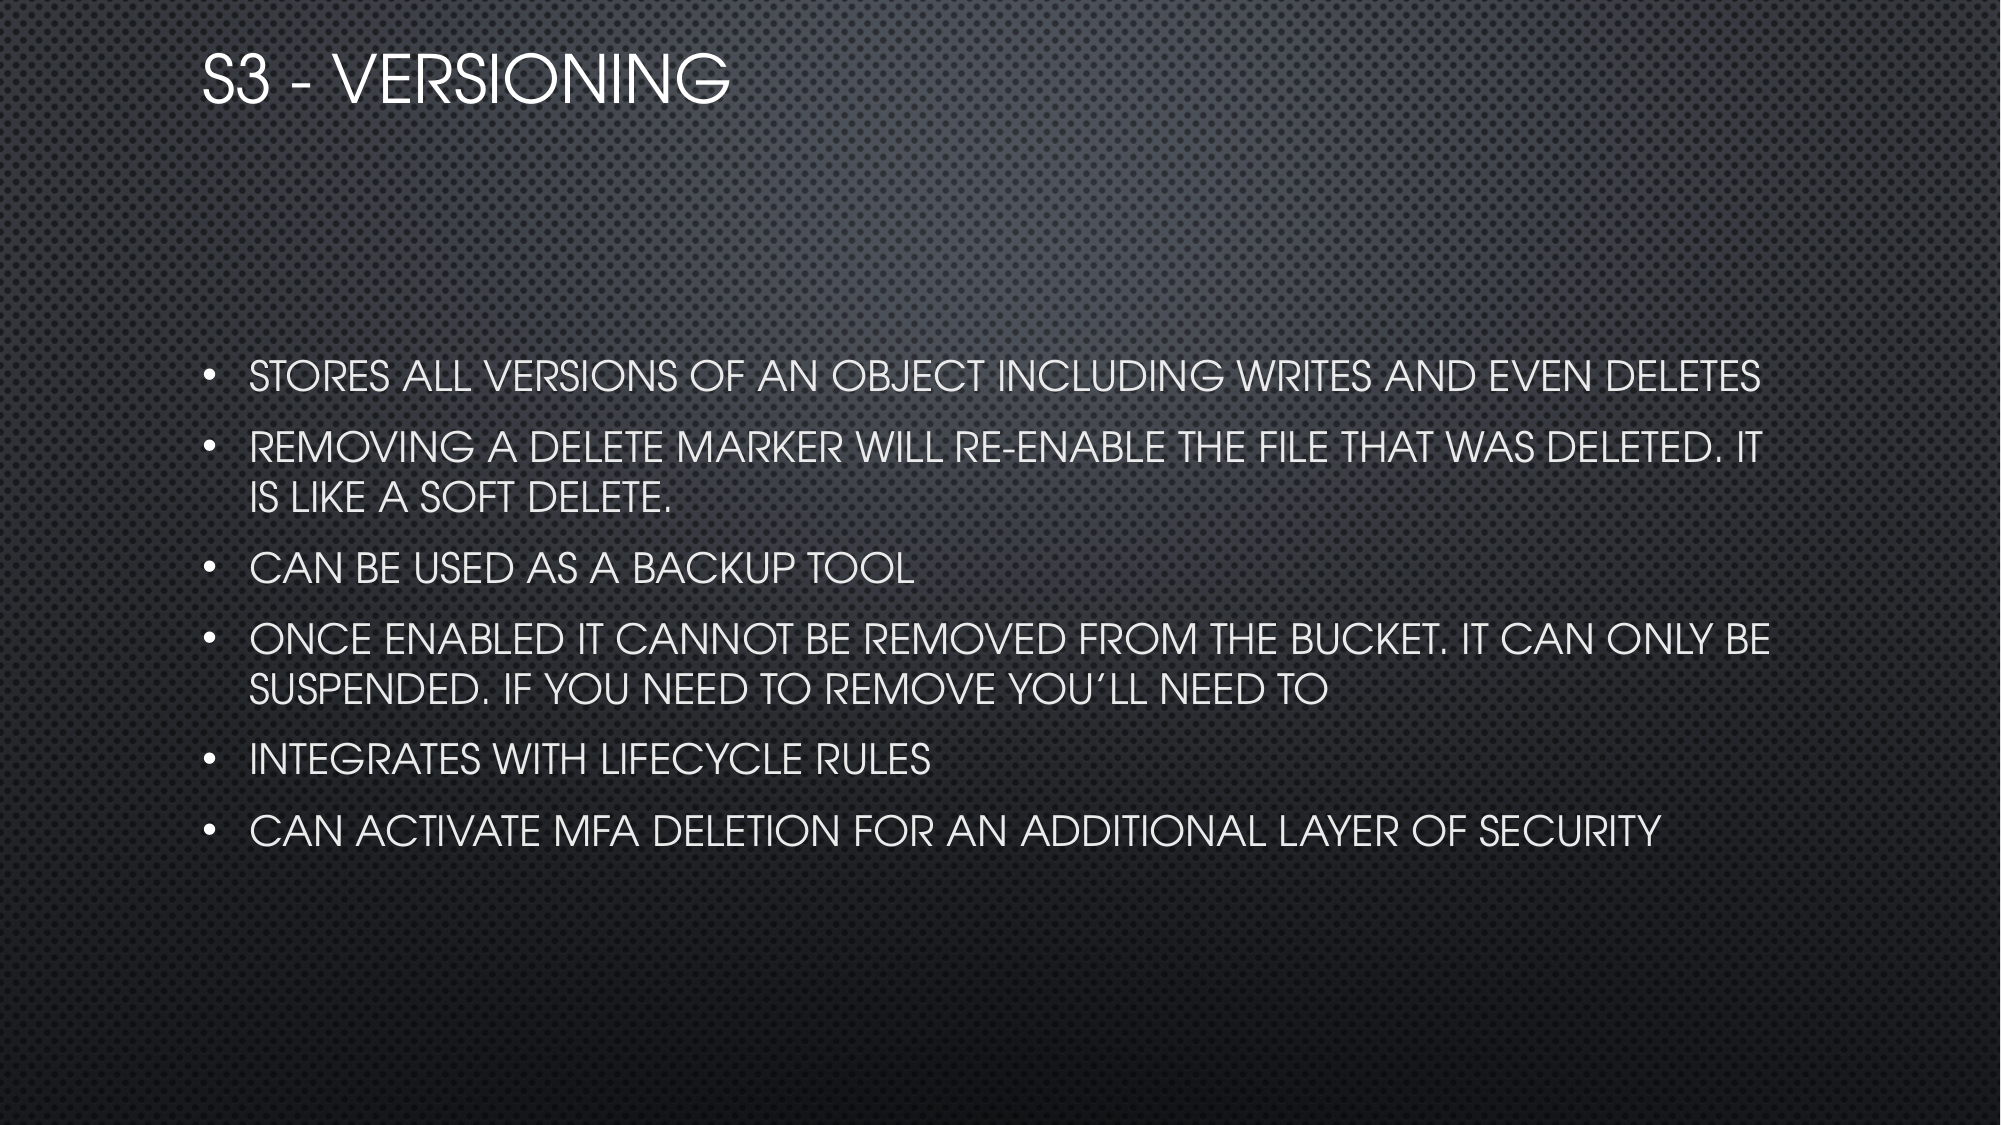

# S3 - versioning

Stores all versions of an object including writes and even deletes
Removing a delete marker will re-enable the file that was deleted. It is like a soft delete.
Can be used as a backup tool
Once enabled it cannot be removed from the bucket. It can only be suspended. If you need to remove you’ll need to
Integrates with LifeCycle rules
Can activate MFA deletion for an additional layer of security